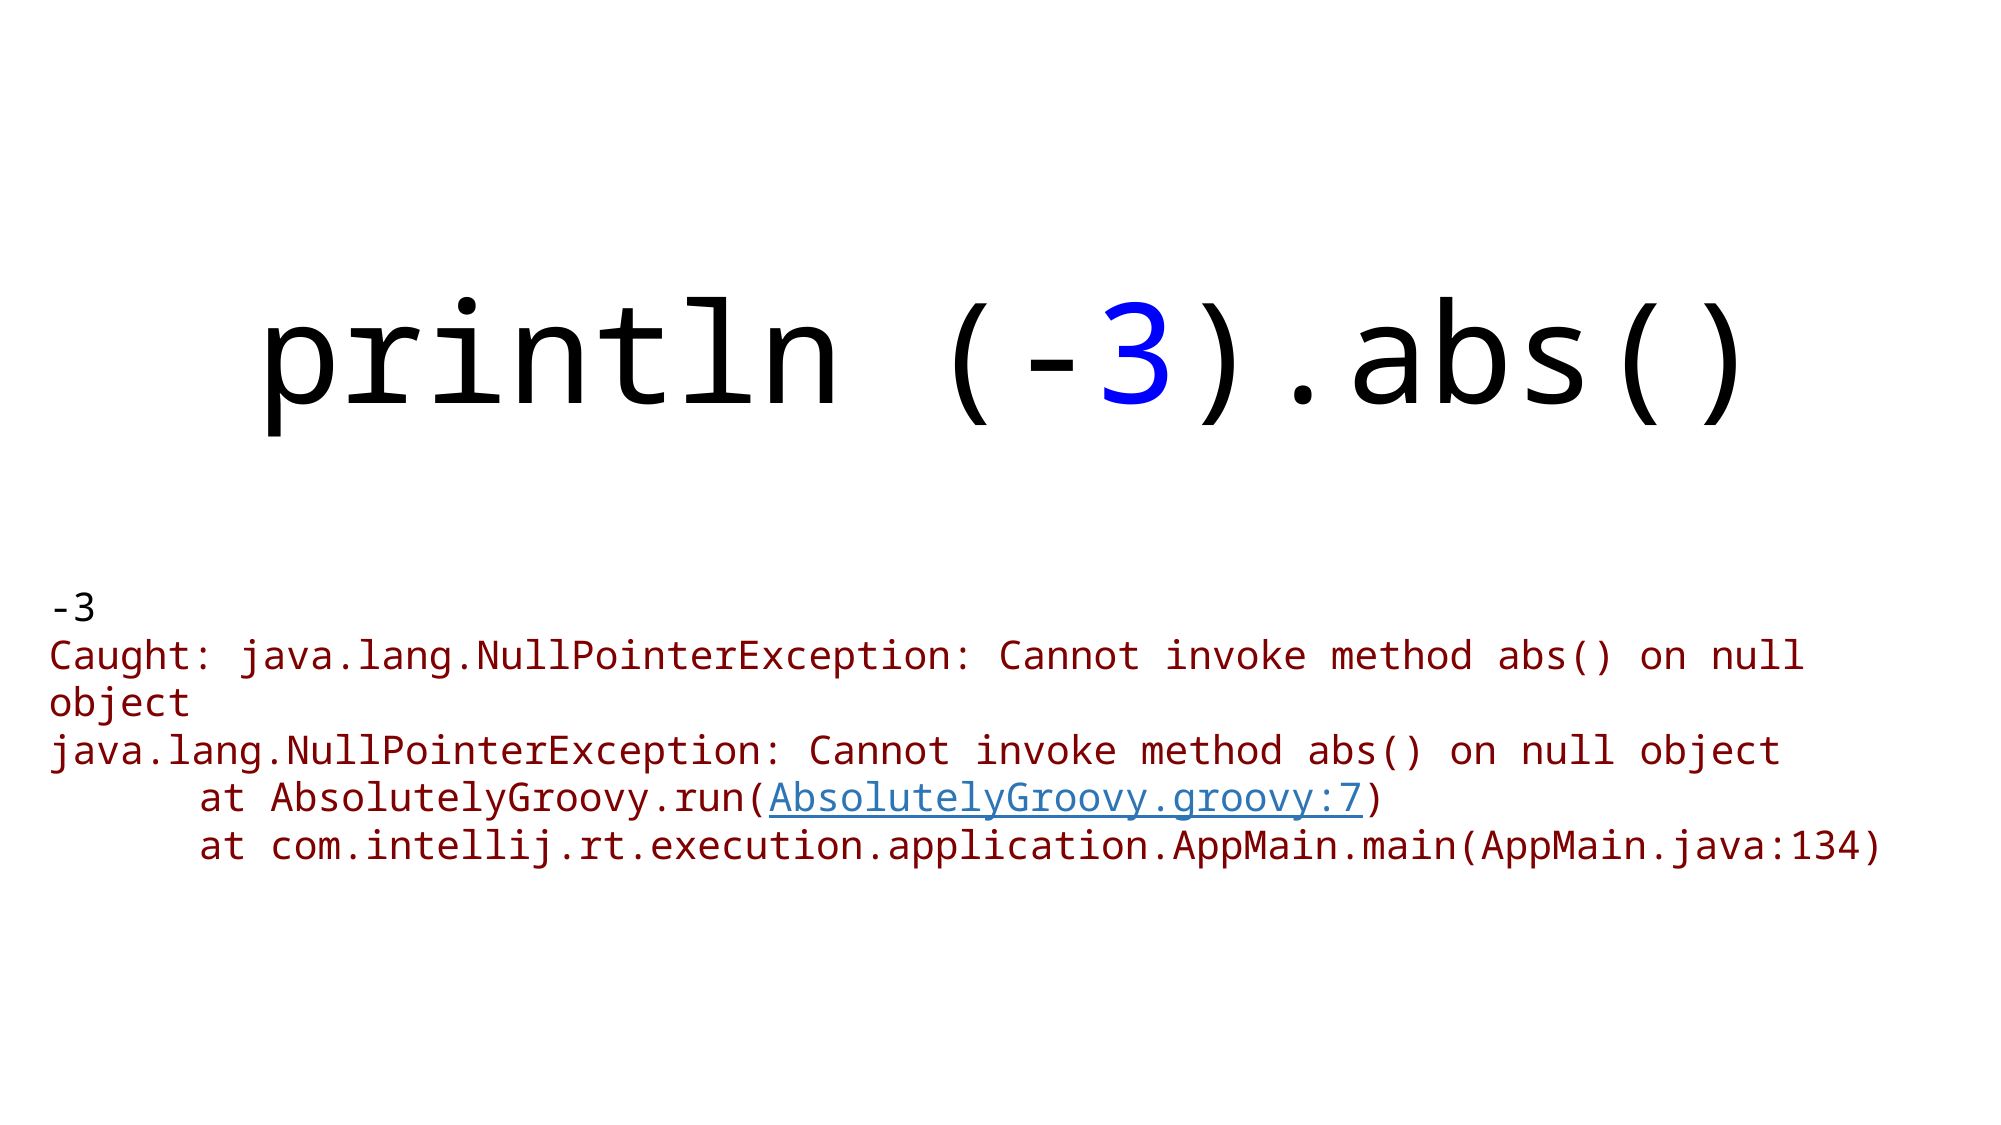

println (-3).abs()
-3
Caught: java.lang.NullPointerException: Cannot invoke method abs() on null object
java.lang.NullPointerException: Cannot invoke method abs() on null object
	at AbsolutelyGroovy.run(AbsolutelyGroovy.groovy:7)
	at com.intellij.rt.execution.application.AppMain.main(AppMain.java:134)